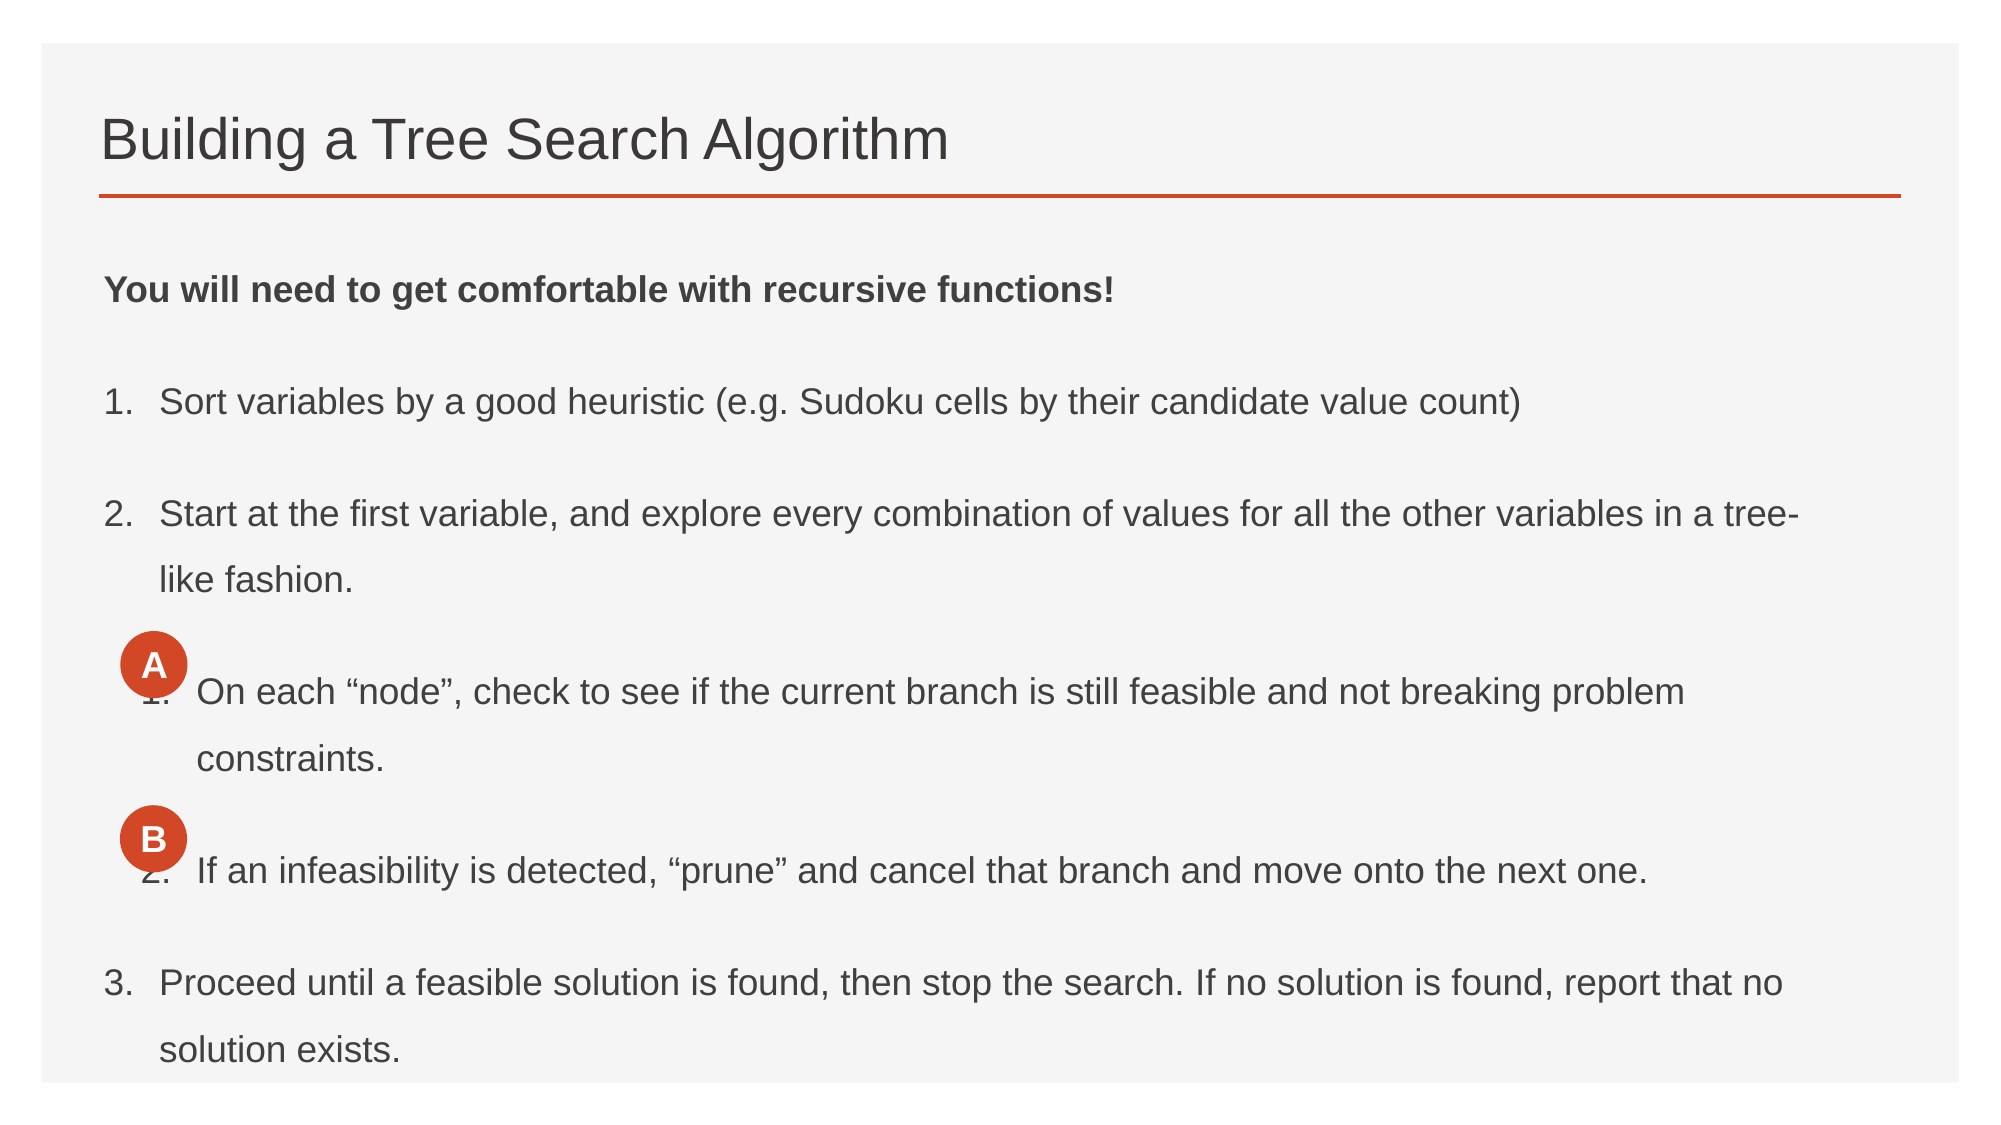

# Building a Tree Search Algorithm
You will need to get comfortable with recursive functions!
Sort variables by a good heuristic (e.g. Sudoku cells by their candidate value count)
Start at the first variable, and explore every combination of values for all the other variables in a tree-like fashion.
On each “node”, check to see if the current branch is still feasible and not breaking problem constraints.
If an infeasibility is detected, “prune” and cancel that branch and move onto the next one.
Proceed until a feasible solution is found, then stop the search. If no solution is found, report that no solution exists.

A

B